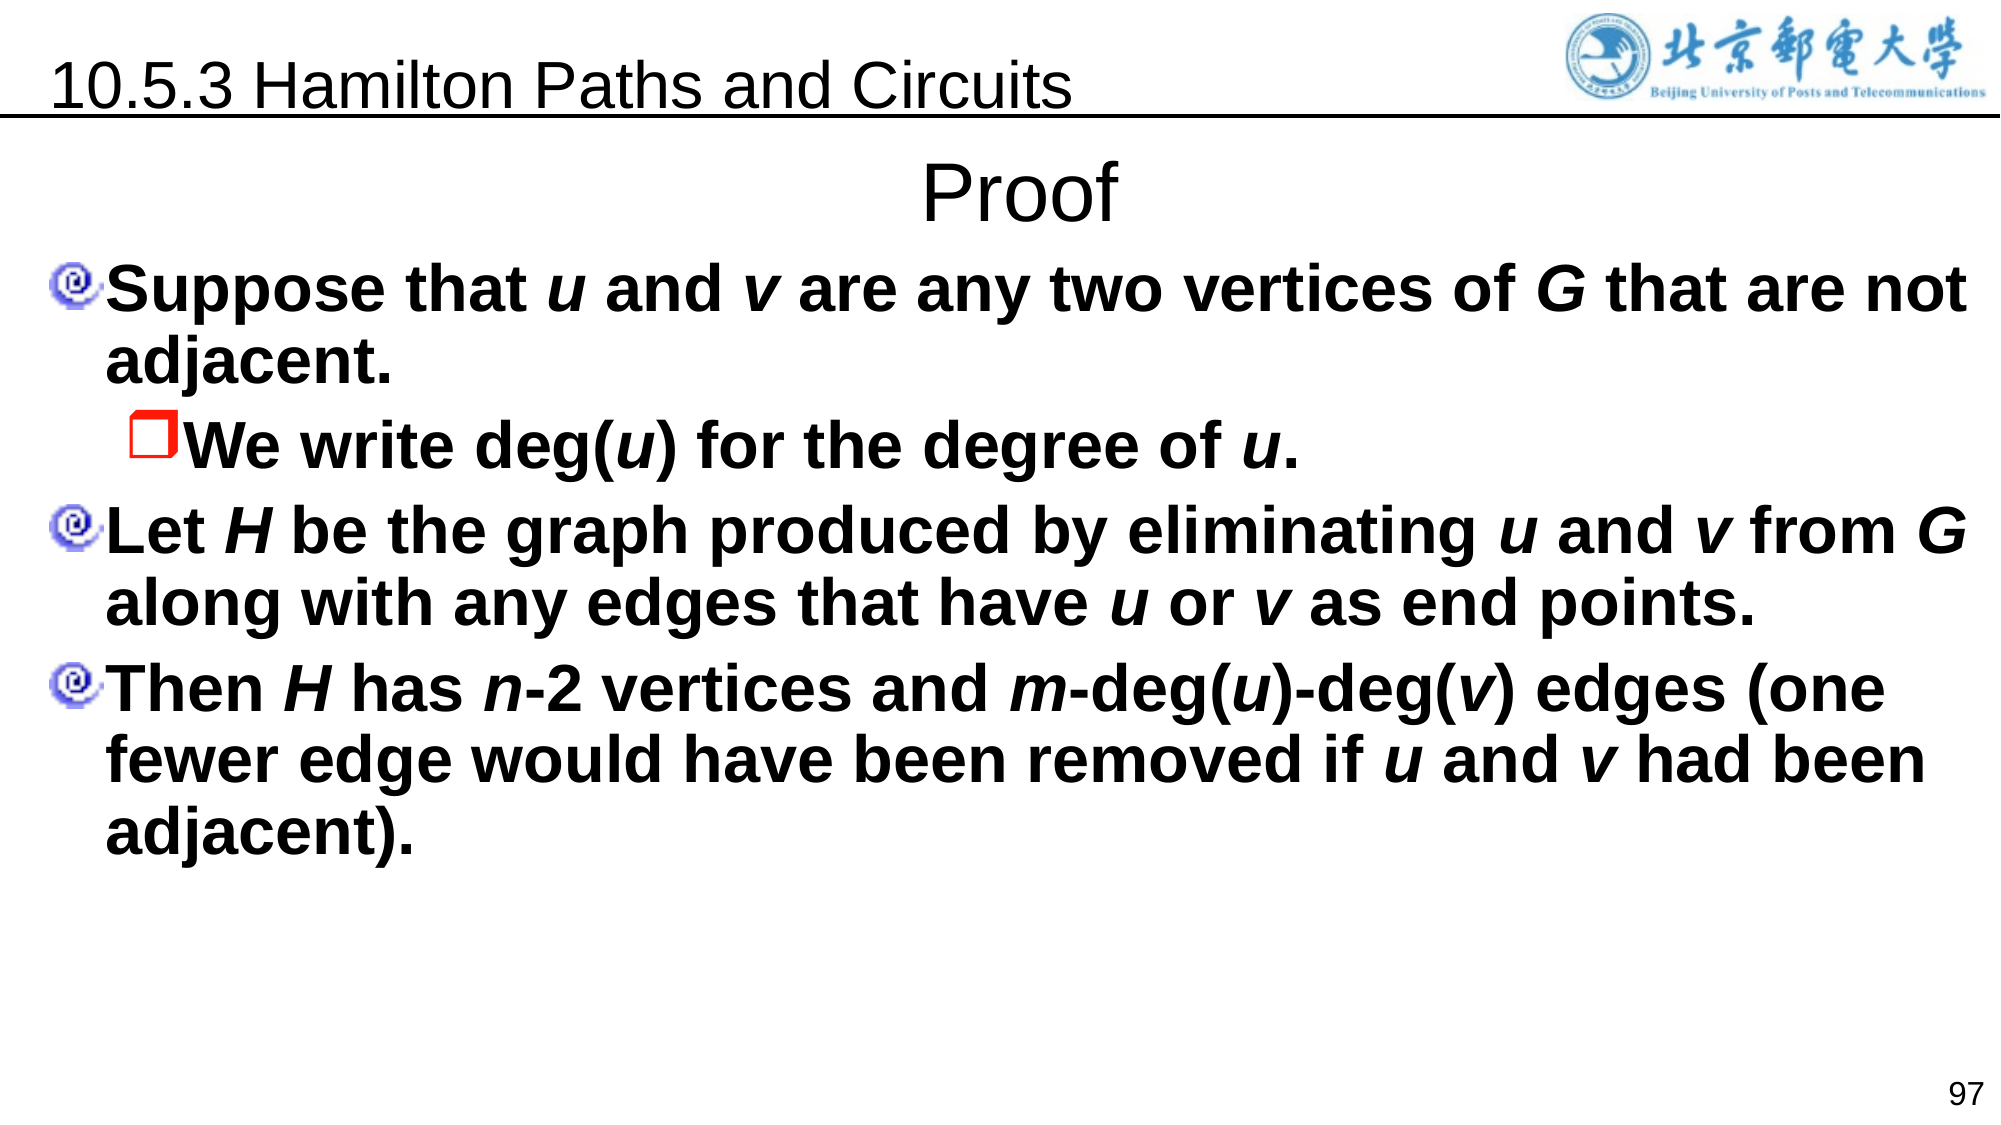

10.5.3 Hamilton Paths and Circuits
Proof
Suppose that u and v are any two vertices of G that are not adjacent.
We write deg(u) for the degree of u.
Let H be the graph produced by eliminating u and v from G along with any edges that have u or v as end points.
Then H has n-2 vertices and m-deg(u)-deg(v) edges (one fewer edge would have been removed if u and v had been adjacent).